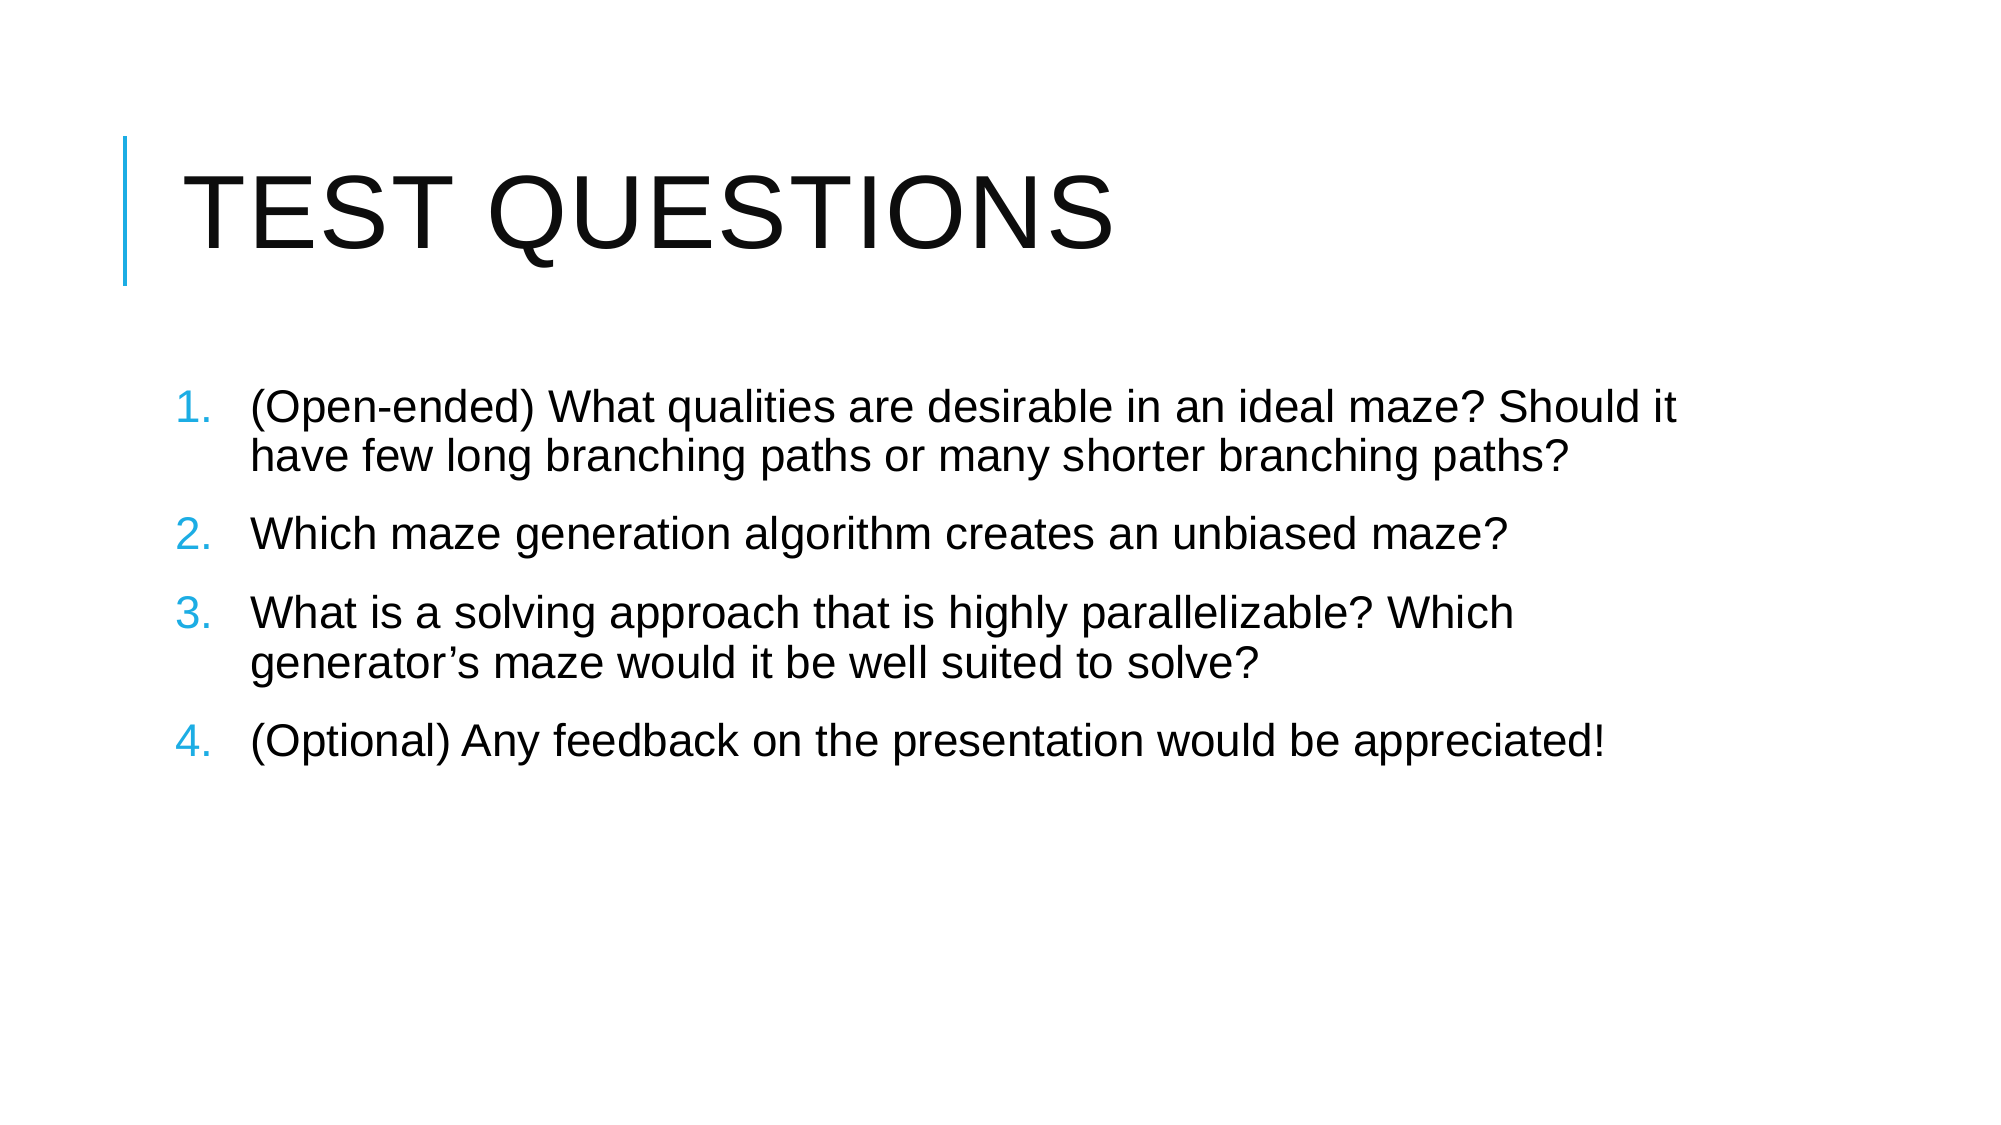

# Test Questions
(Open-ended) What qualities are desirable in an ideal maze? Should it have few long branching paths or many shorter branching paths?
Which maze generation algorithm creates an unbiased maze?
What is a solving approach that is highly parallelizable? Which generator’s maze would it be well suited to solve?
(Optional) Any feedback on the presentation would be appreciated!